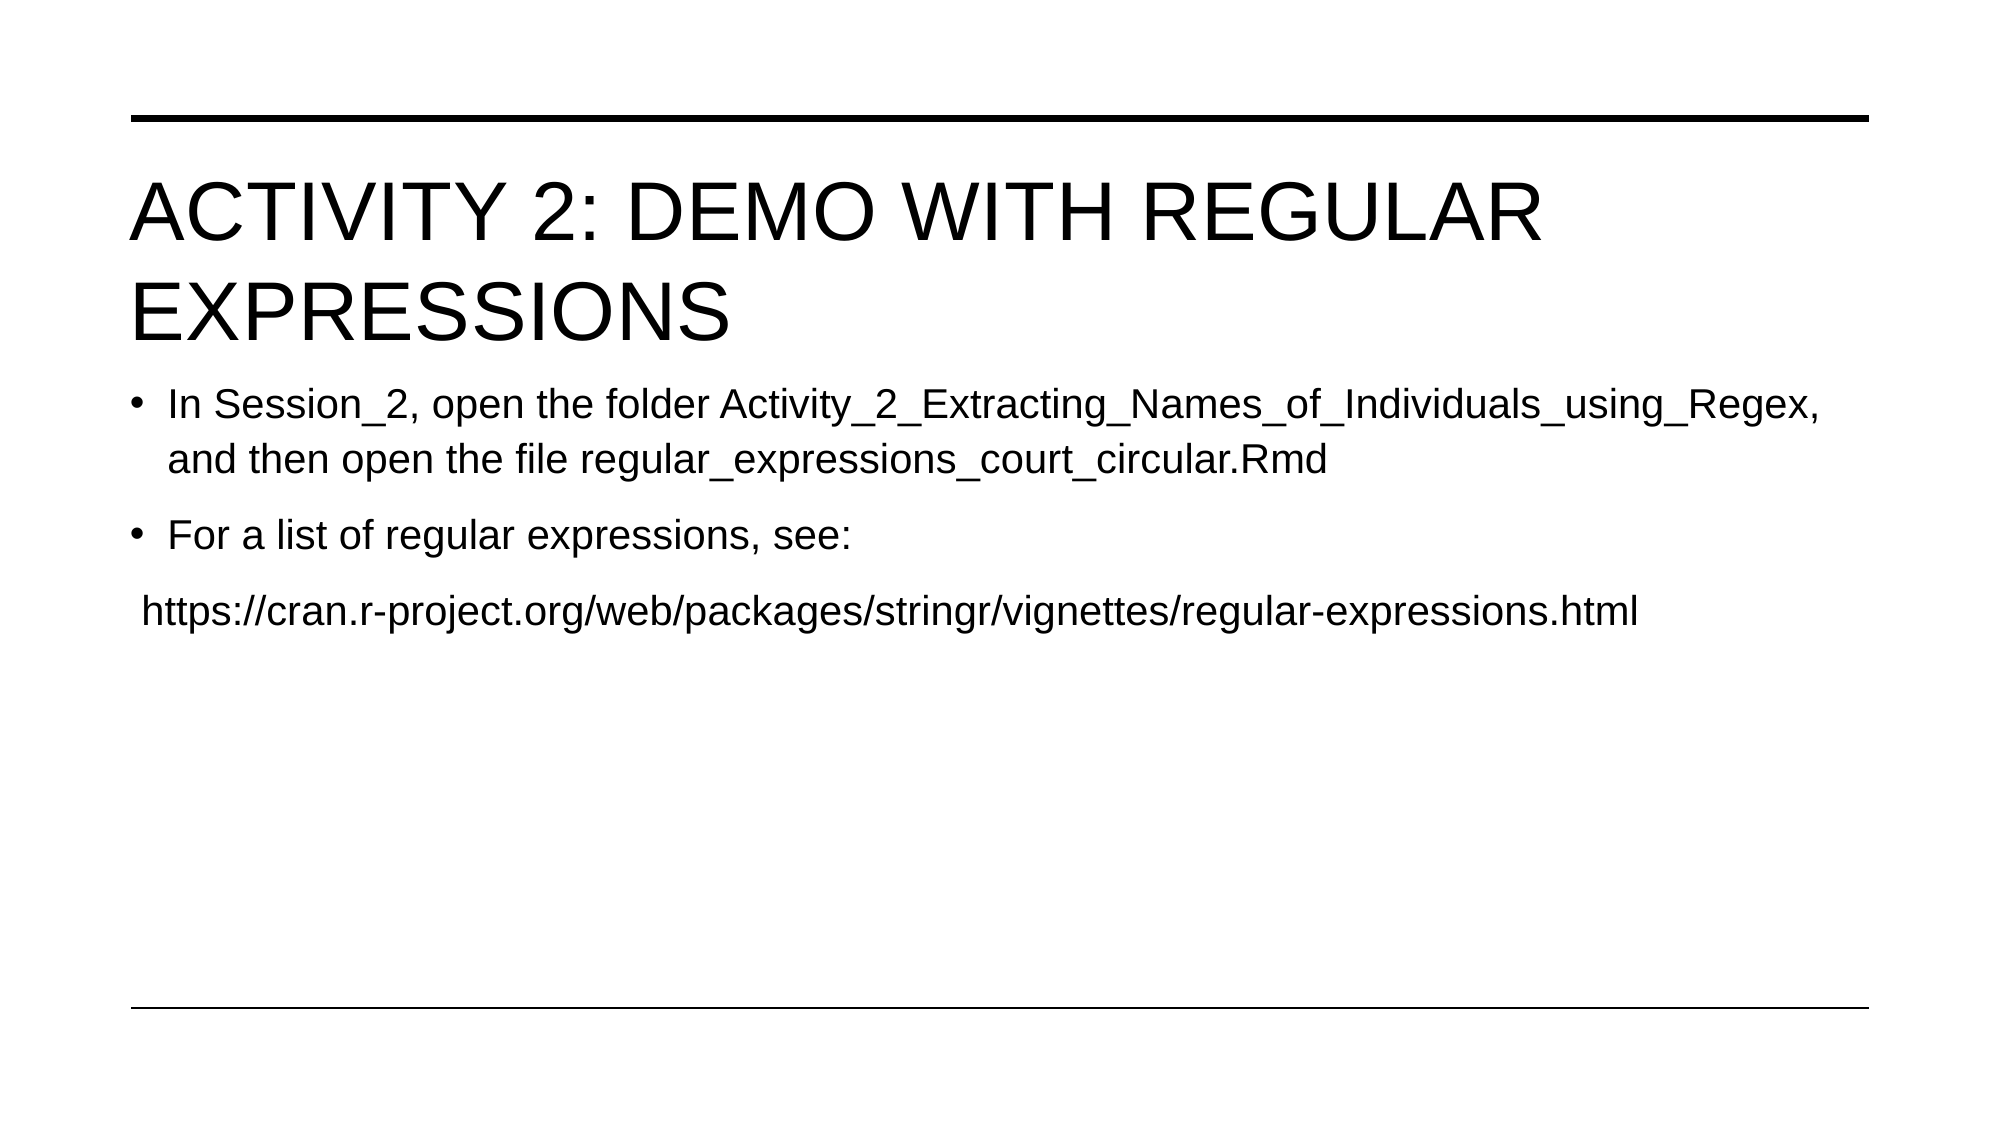

# Activity 2: demo with regular expressions
In Session_2, open the folder Activity_2_Extracting_Names_of_Individuals_using_Regex, and then open the file regular_expressions_court_circular.Rmd
For a list of regular expressions, see:
 https://cran.r-project.org/web/packages/stringr/vignettes/regular-expressions.html